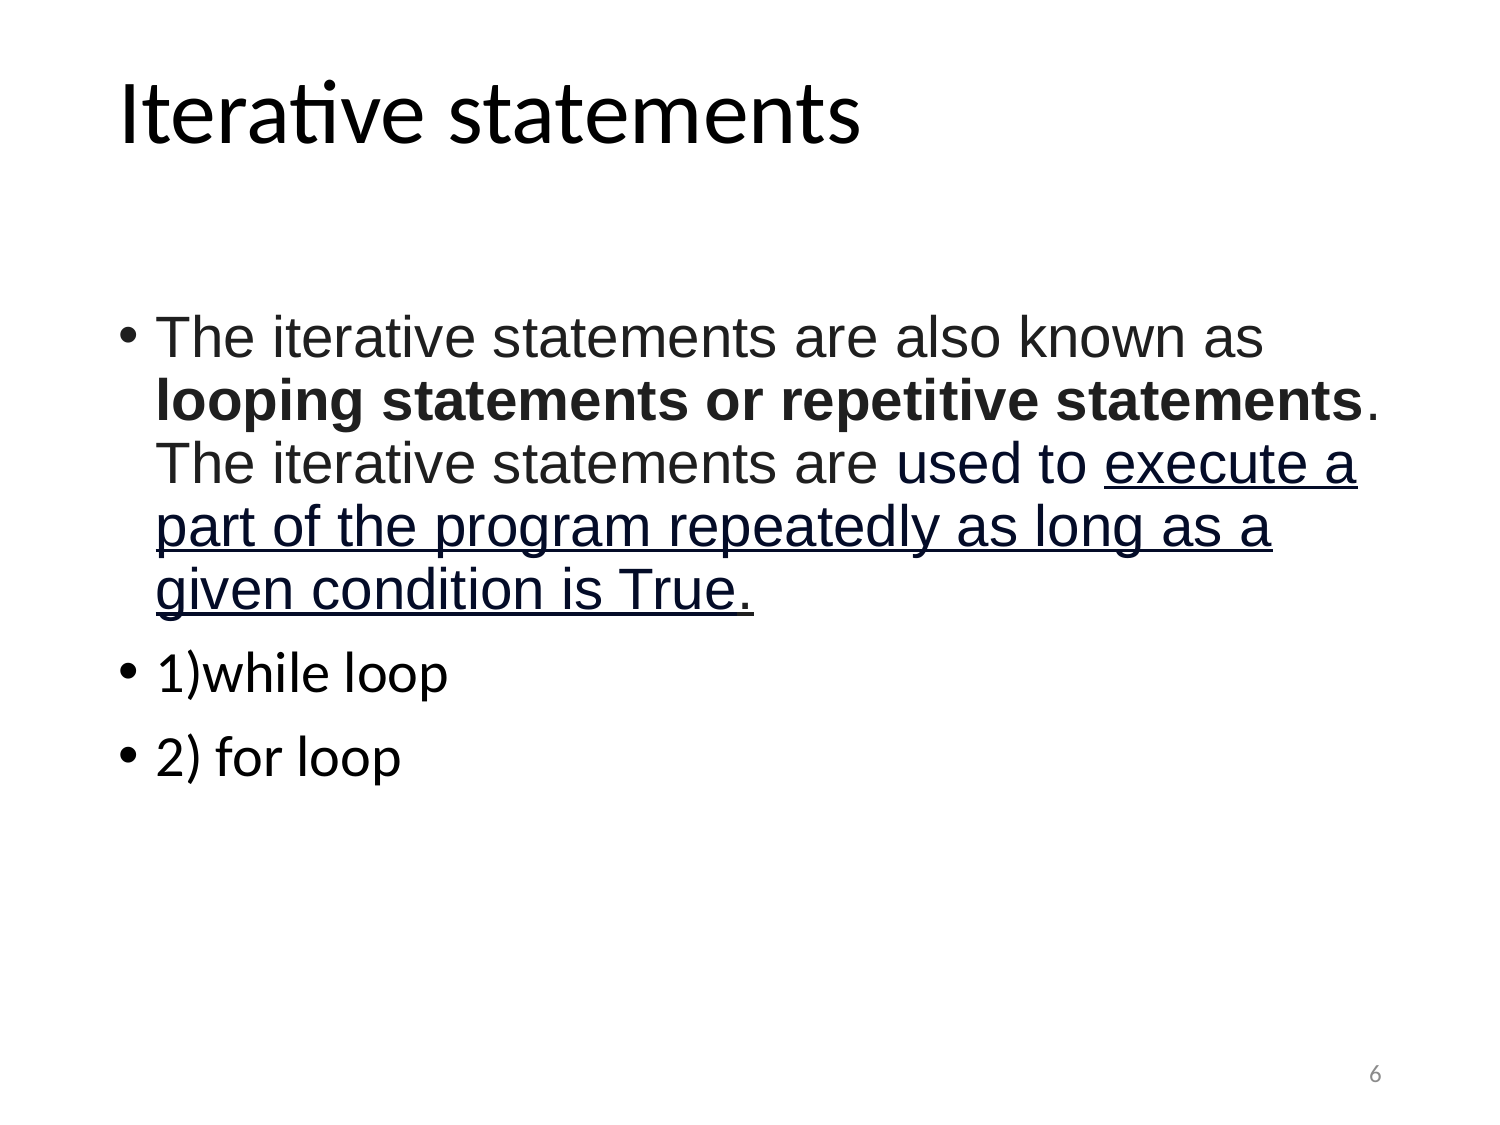

# Iterative statements
The iterative statements are also known as looping statements or repetitive statements. The iterative statements are used to execute a part of the program repeatedly as long as a given condition is True.
1)while loop
2) for loop
6